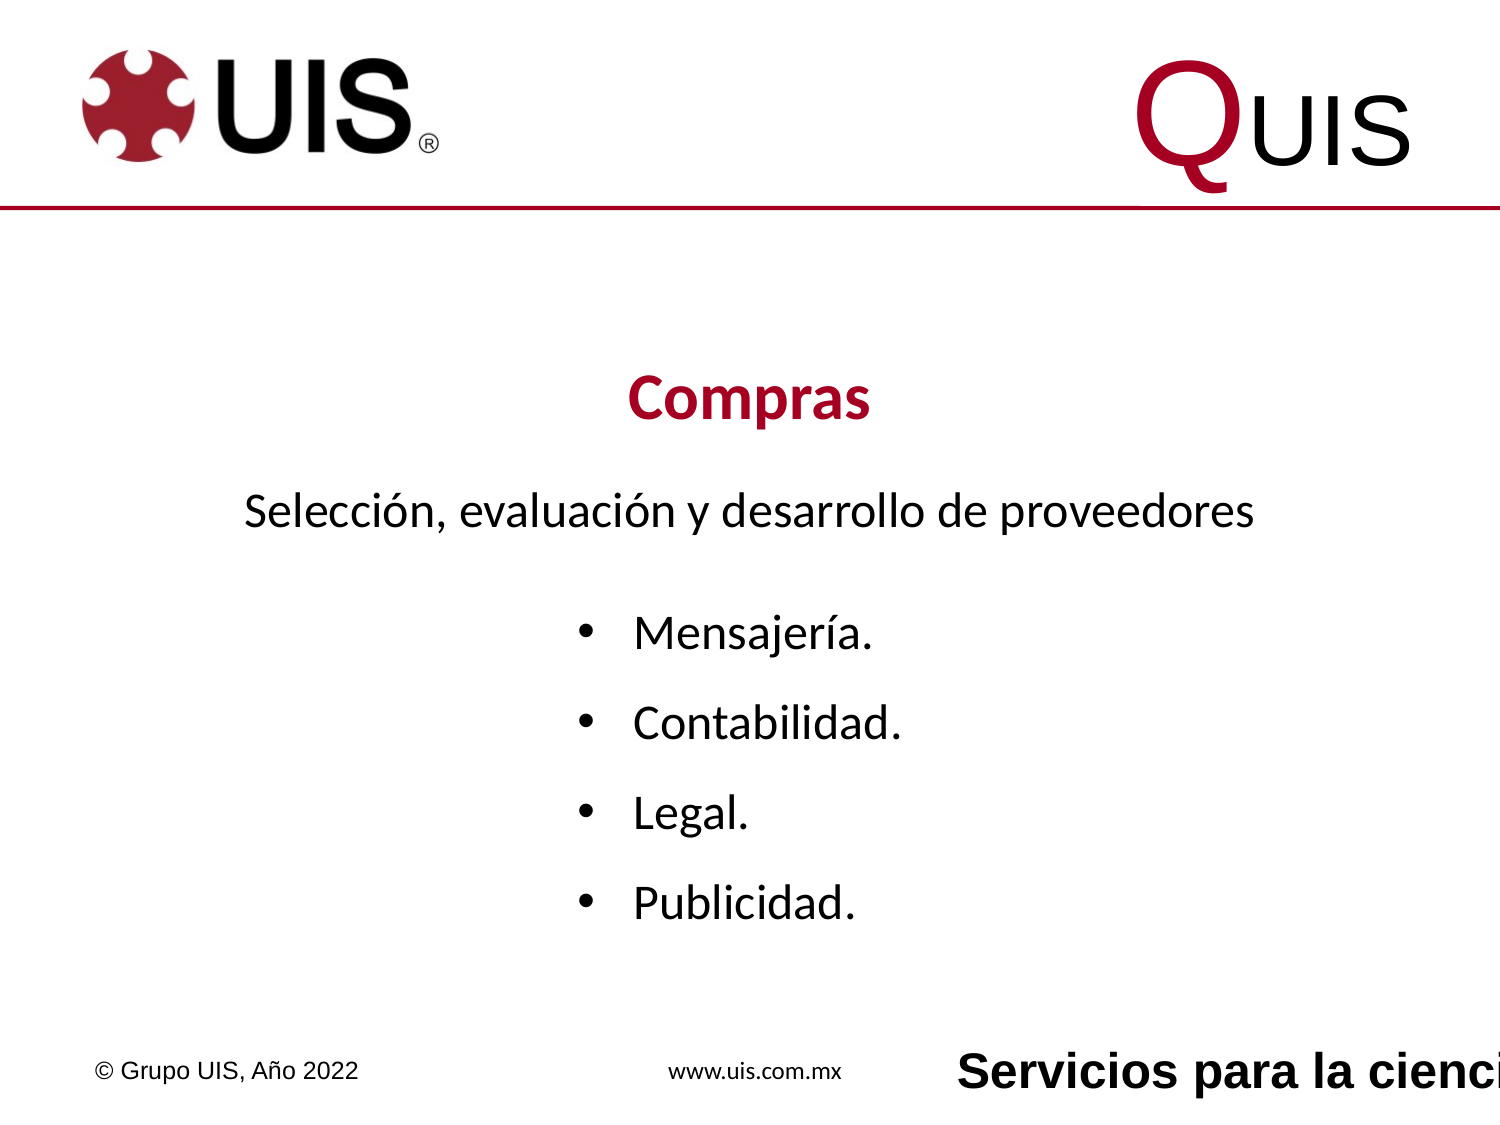

Compras

Selección, evaluación y desarrollo de proveedores

Mensajería.
Contabilidad.
Legal.
Publicidad.